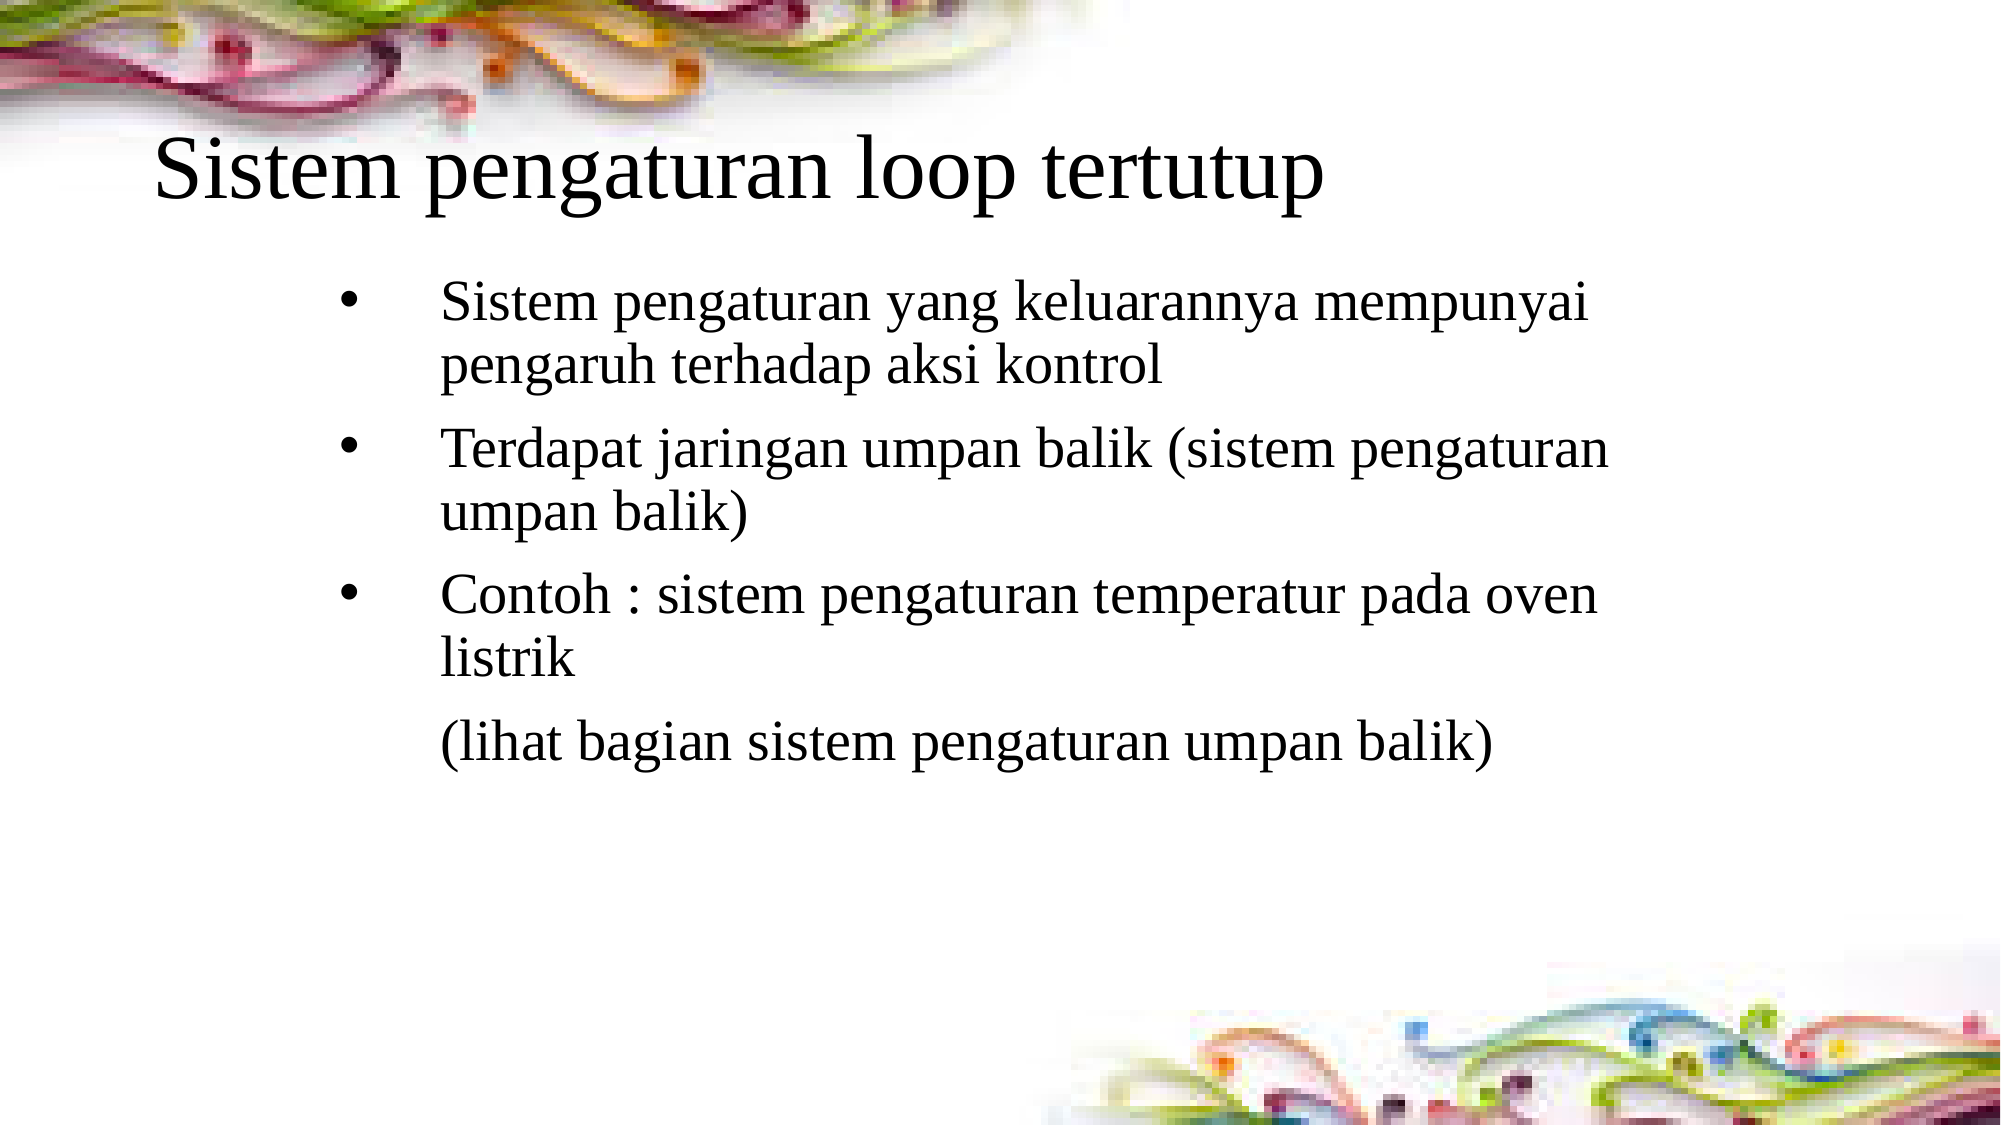

# Sistem pengaturan loop tertutup
Sistem pengaturan yang keluarannya mempunyai pengaruh terhadap aksi kontrol
Terdapat jaringan umpan balik (sistem pengaturan umpan balik)
Contoh : sistem pengaturan temperatur pada oven listrik
	(lihat bagian sistem pengaturan umpan balik)